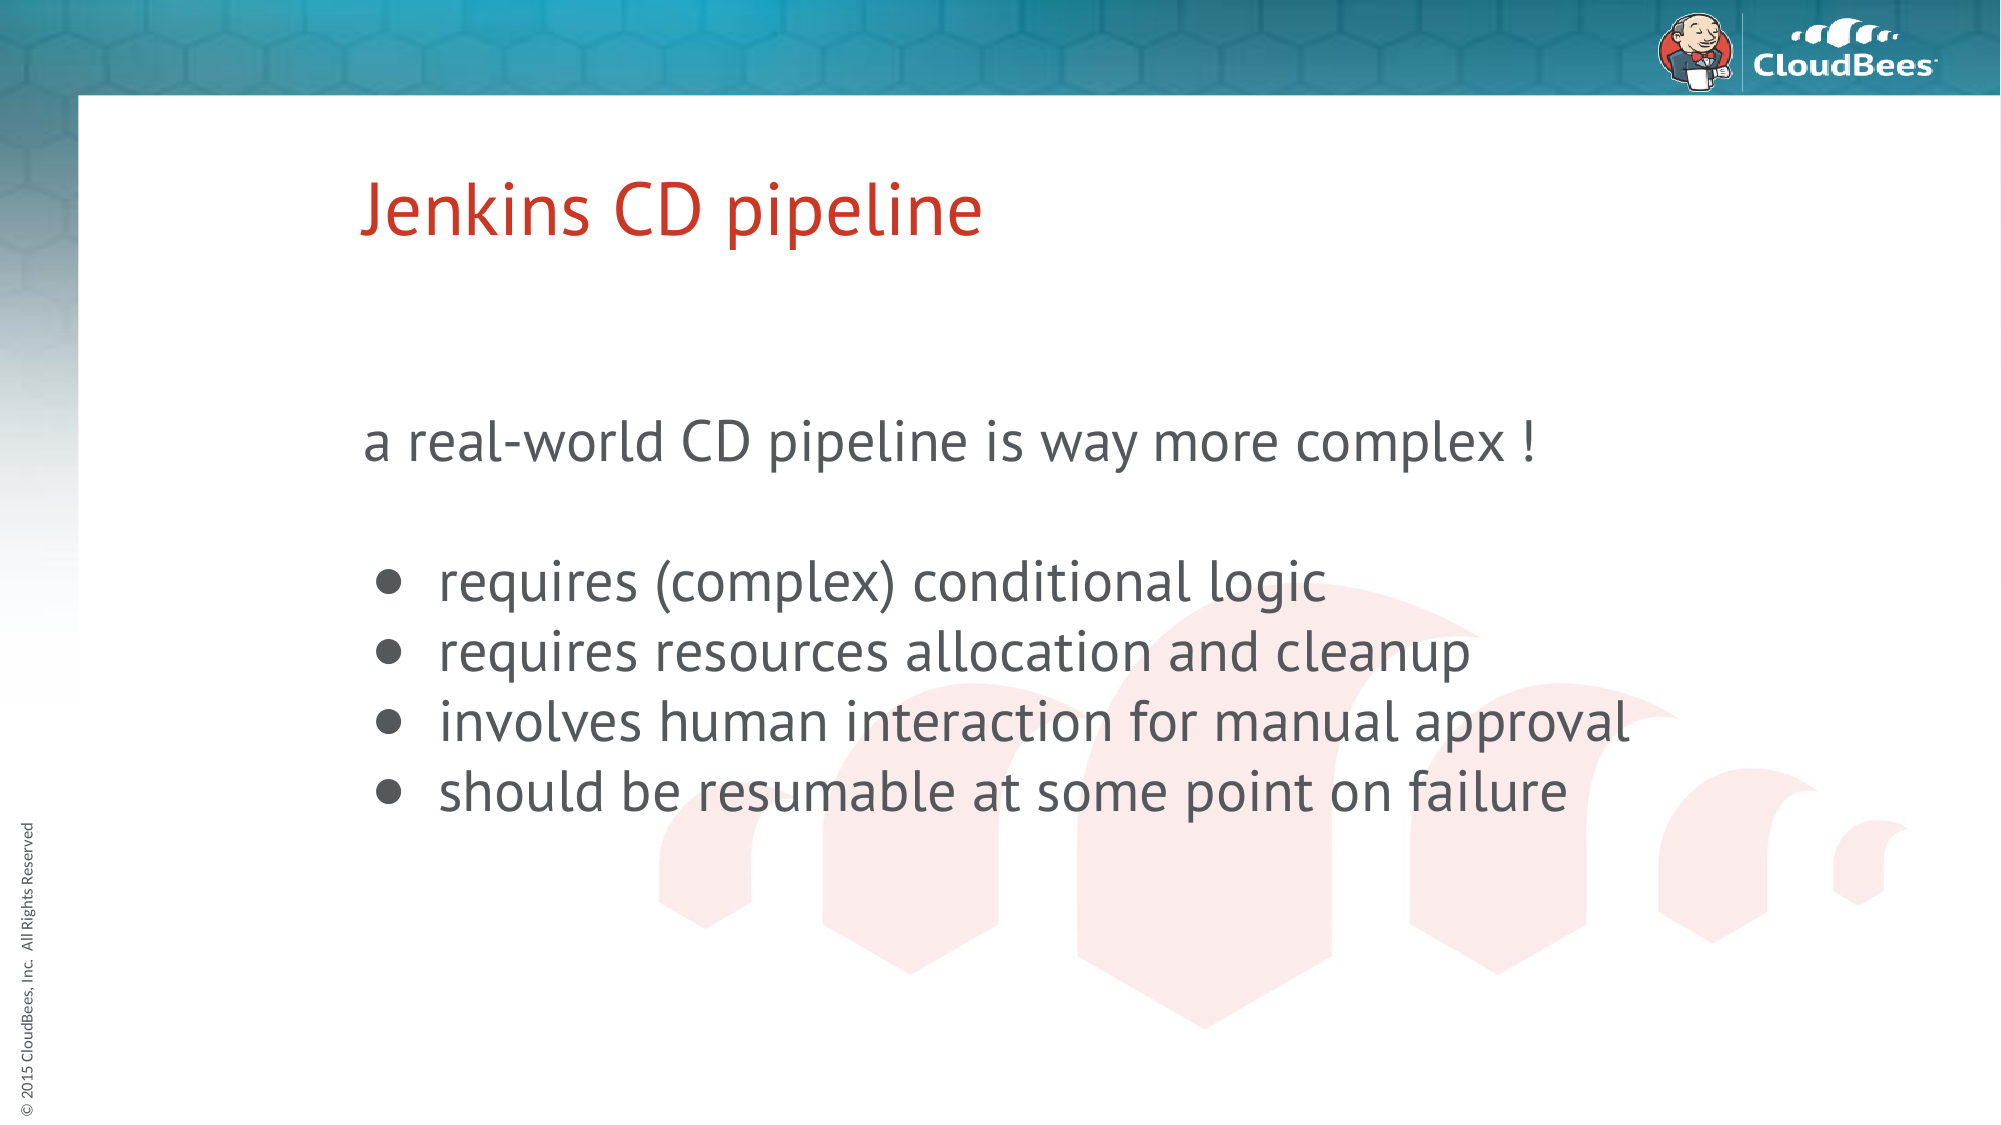

# Jenkins CD pipeline
a real-world CD pipeline is way more complex !

requires (complex) conditional logic
requires resources allocation and cleanup
involves human interaction for manual approval
should be resumable at some point on failure